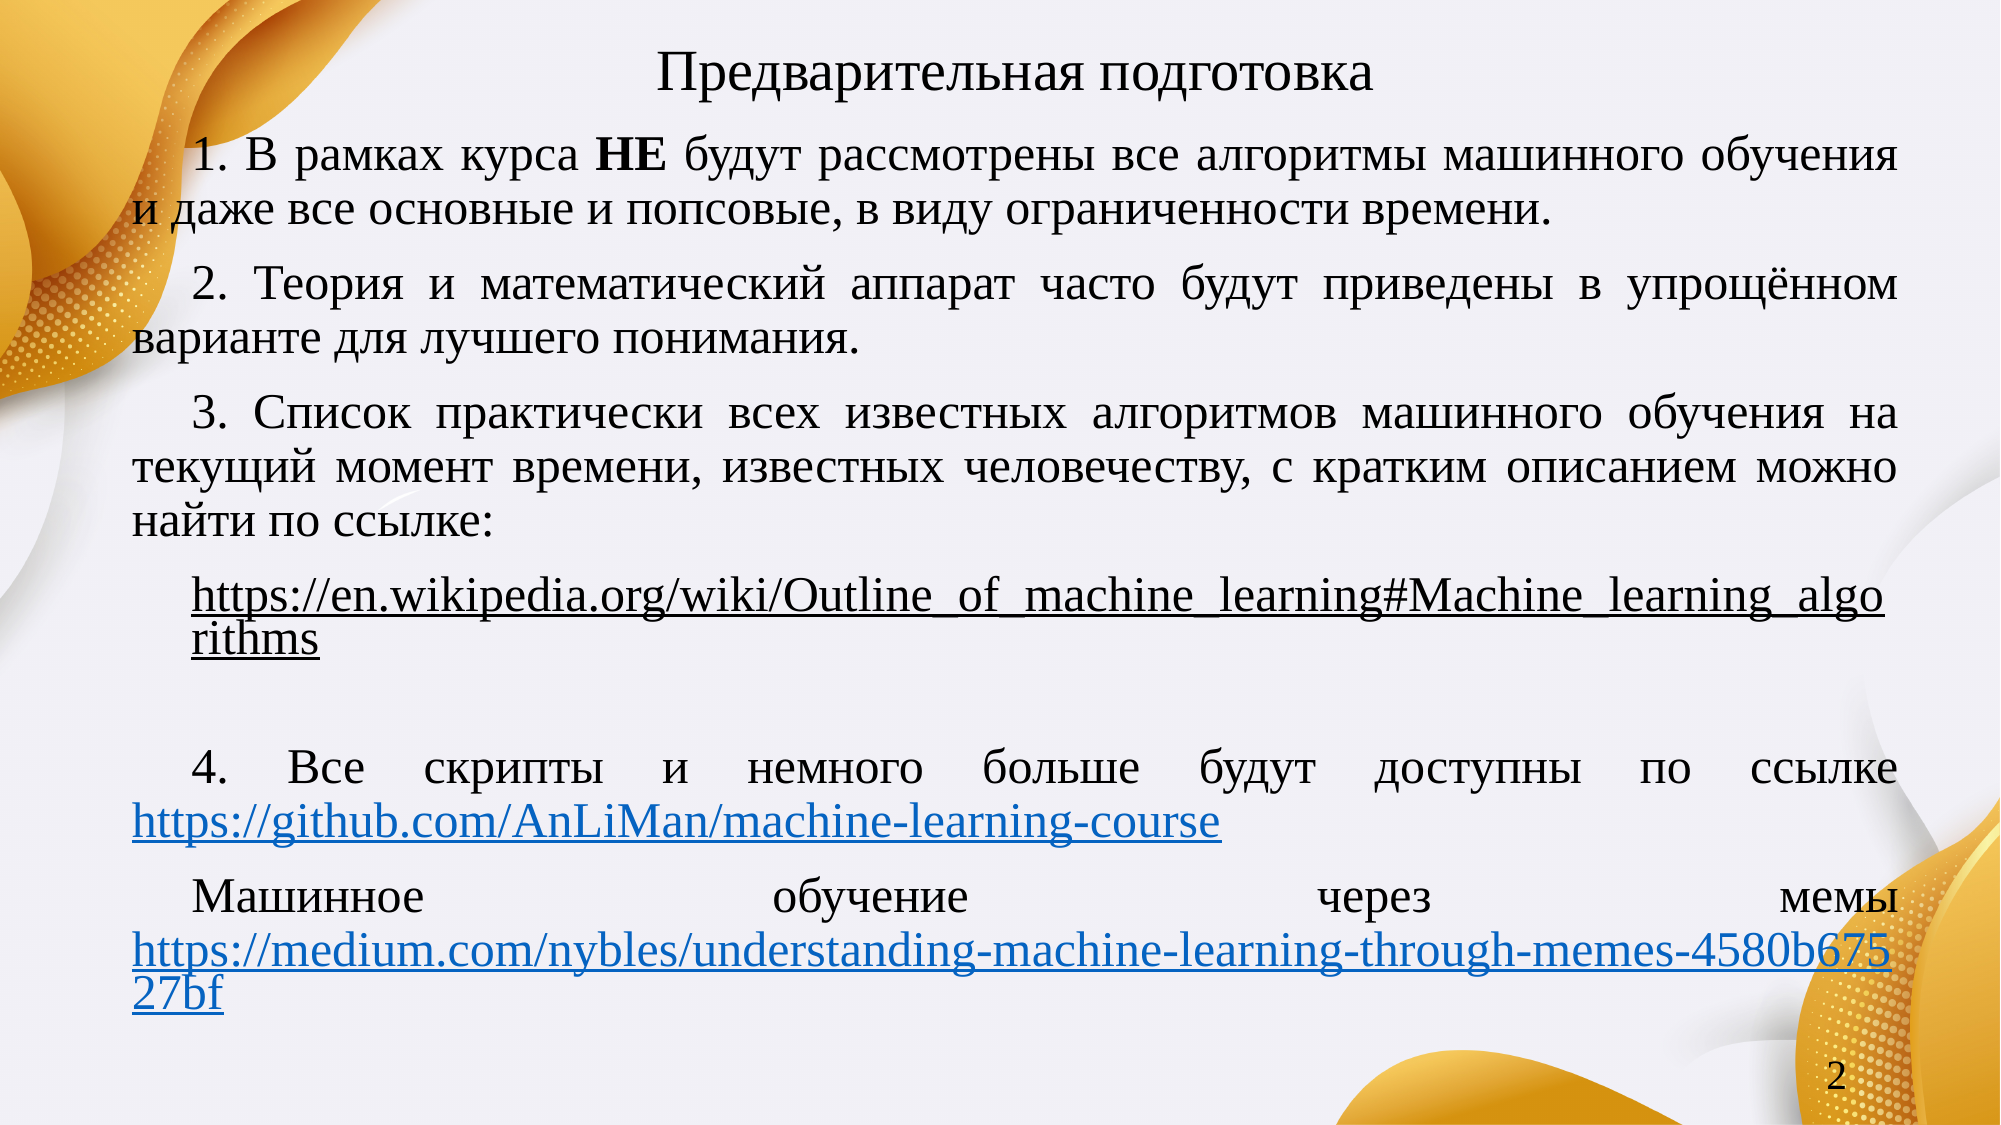

# Предварительная подготовка
1. В рамках курса НЕ будут рассмотрены все алгоритмы машинного обучения и даже все основные и попсовые, в виду ограниченности времени.
2. Теория и математический аппарат часто будут приведены в упрощённом варианте для лучшего понимания.
3. Список практически всех известных алгоритмов машинного обучения на текущий момент времени, известных человечеству, с кратким описанием можно найти по ссылке:
https://en.wikipedia.org/wiki/Outline_of_machine_learning#Machine_learning_algorithms
4. Все скрипты и немного больше будут доступны по ссылке
https://github.com/AnLiMan/machine-learning-course
Машинное обучение через мемы https://medium.com/nybles/understanding-machine-learning-through-memes-4580b67527bf

2